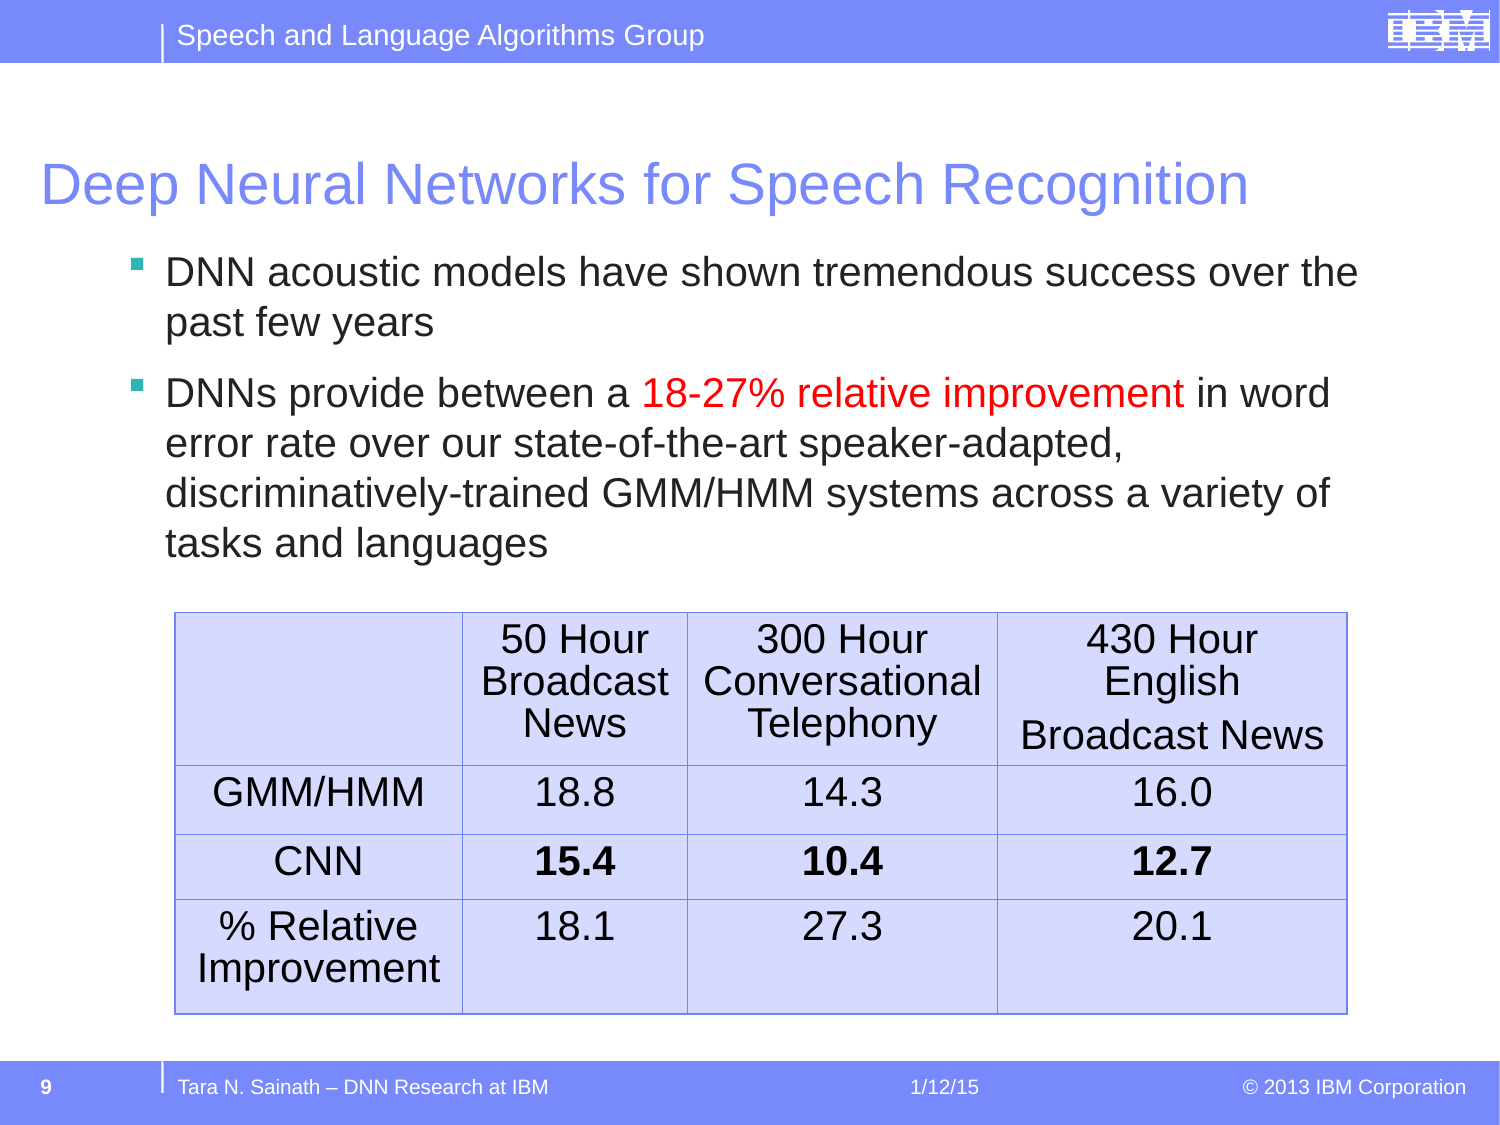

# Deep Neural Networks for Speech Recognition
DNN acoustic models have shown tremendous success over the past few years
DNNs provide between a 18-27% relative improvement in word error rate over our state-of-the-art speaker-adapted, discriminatively-trained GMM/HMM systems across a variety of tasks and languages
|  | 50 Hour Broadcast News | 300 Hour Conversational Telephony | 430 Hour English Broadcast News |
| --- | --- | --- | --- |
| GMM/HMM | 18.8 | 14.3 | 16.0 |
| CNN | 15.4 | 10.4 | 12.7 |
| % Relative Improvement | 18.1 | 27.3 | 20.1 |
9
Tara N. Sainath – DNN Research at IBM
1/12/15